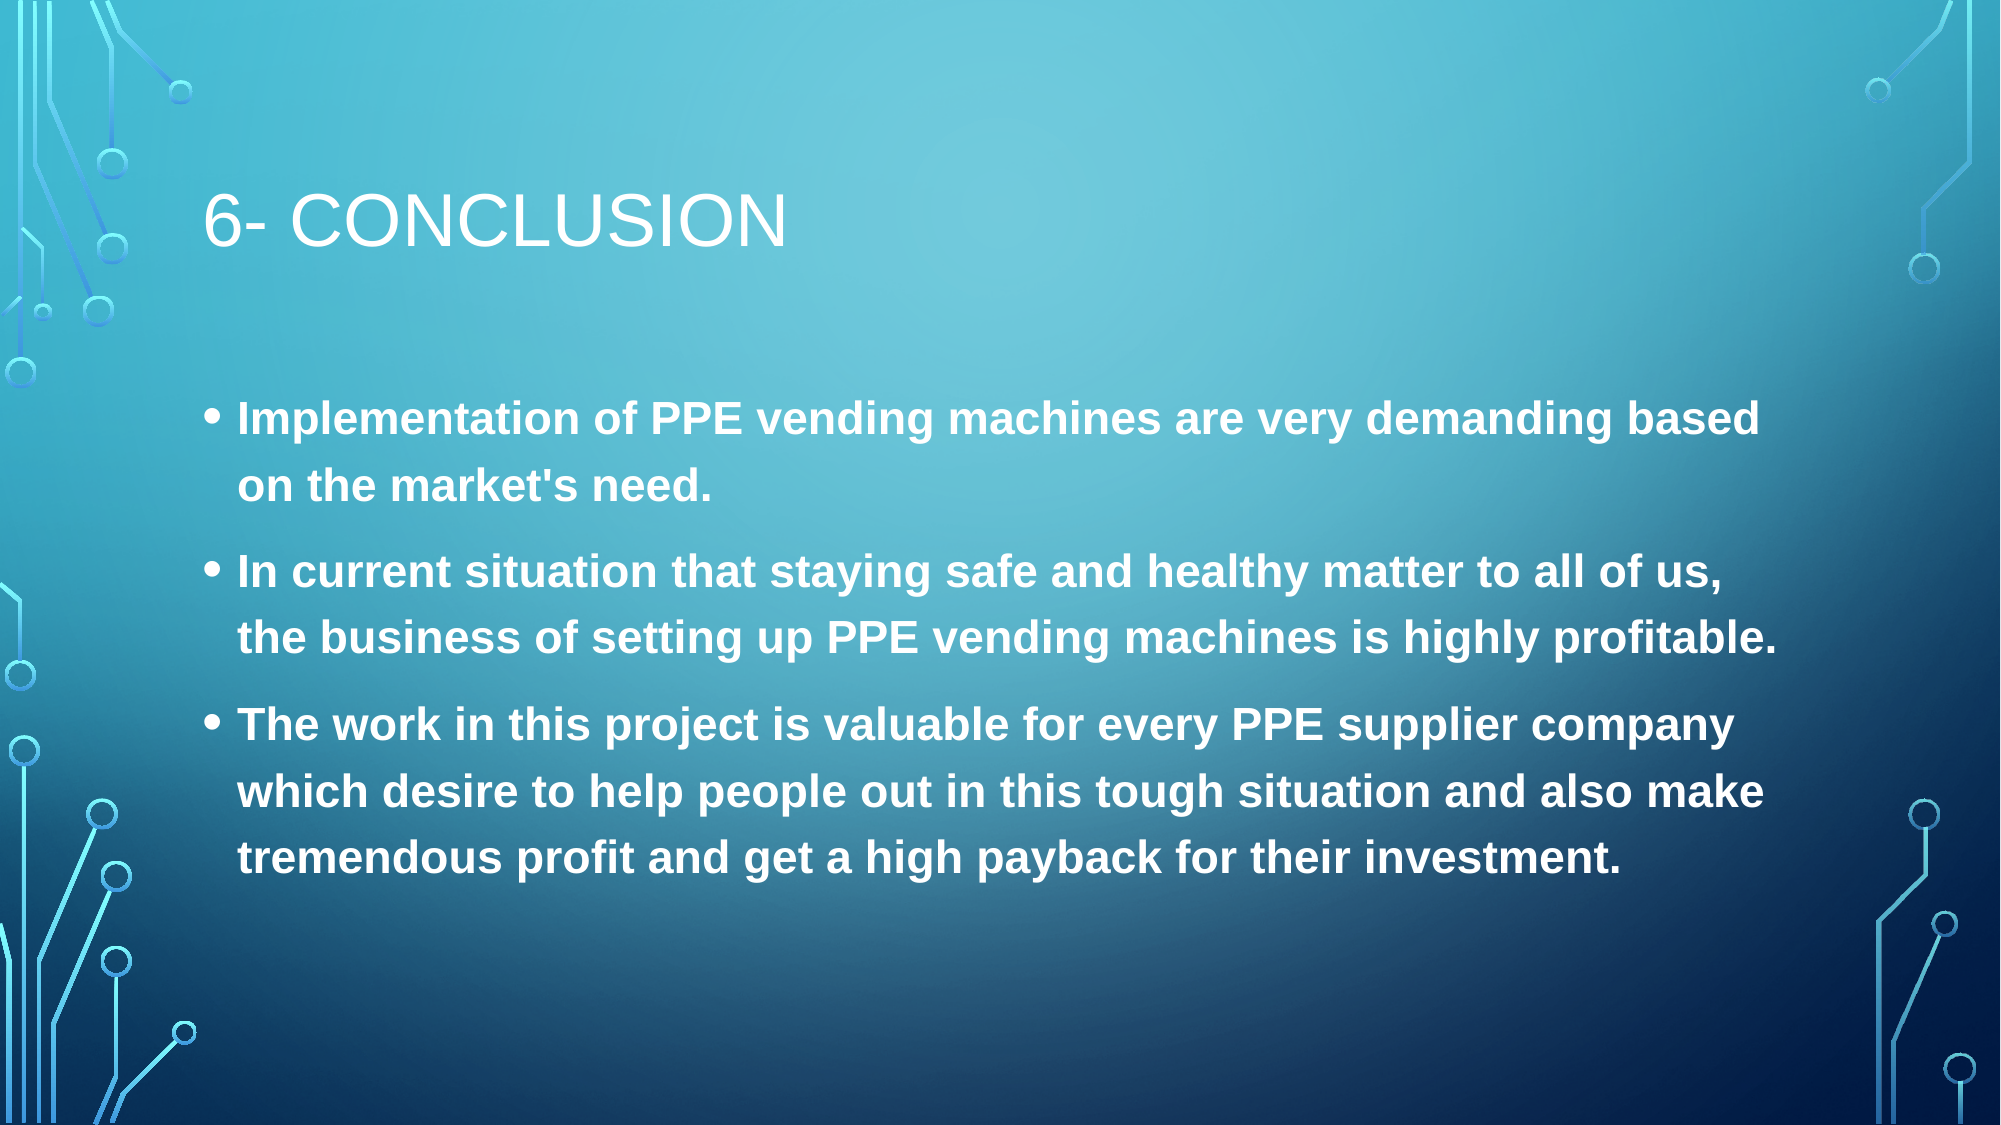

# 6- Conclusion
Implementation of PPE vending machines are very demanding based on the market's need.
In current situation that staying safe and healthy matter to all of us, the business of setting up PPE vending machines is highly profitable.
The work in this project is valuable for every PPE supplier company which desire to help people out in this tough situation and also make tremendous profit and get a high payback for their investment.